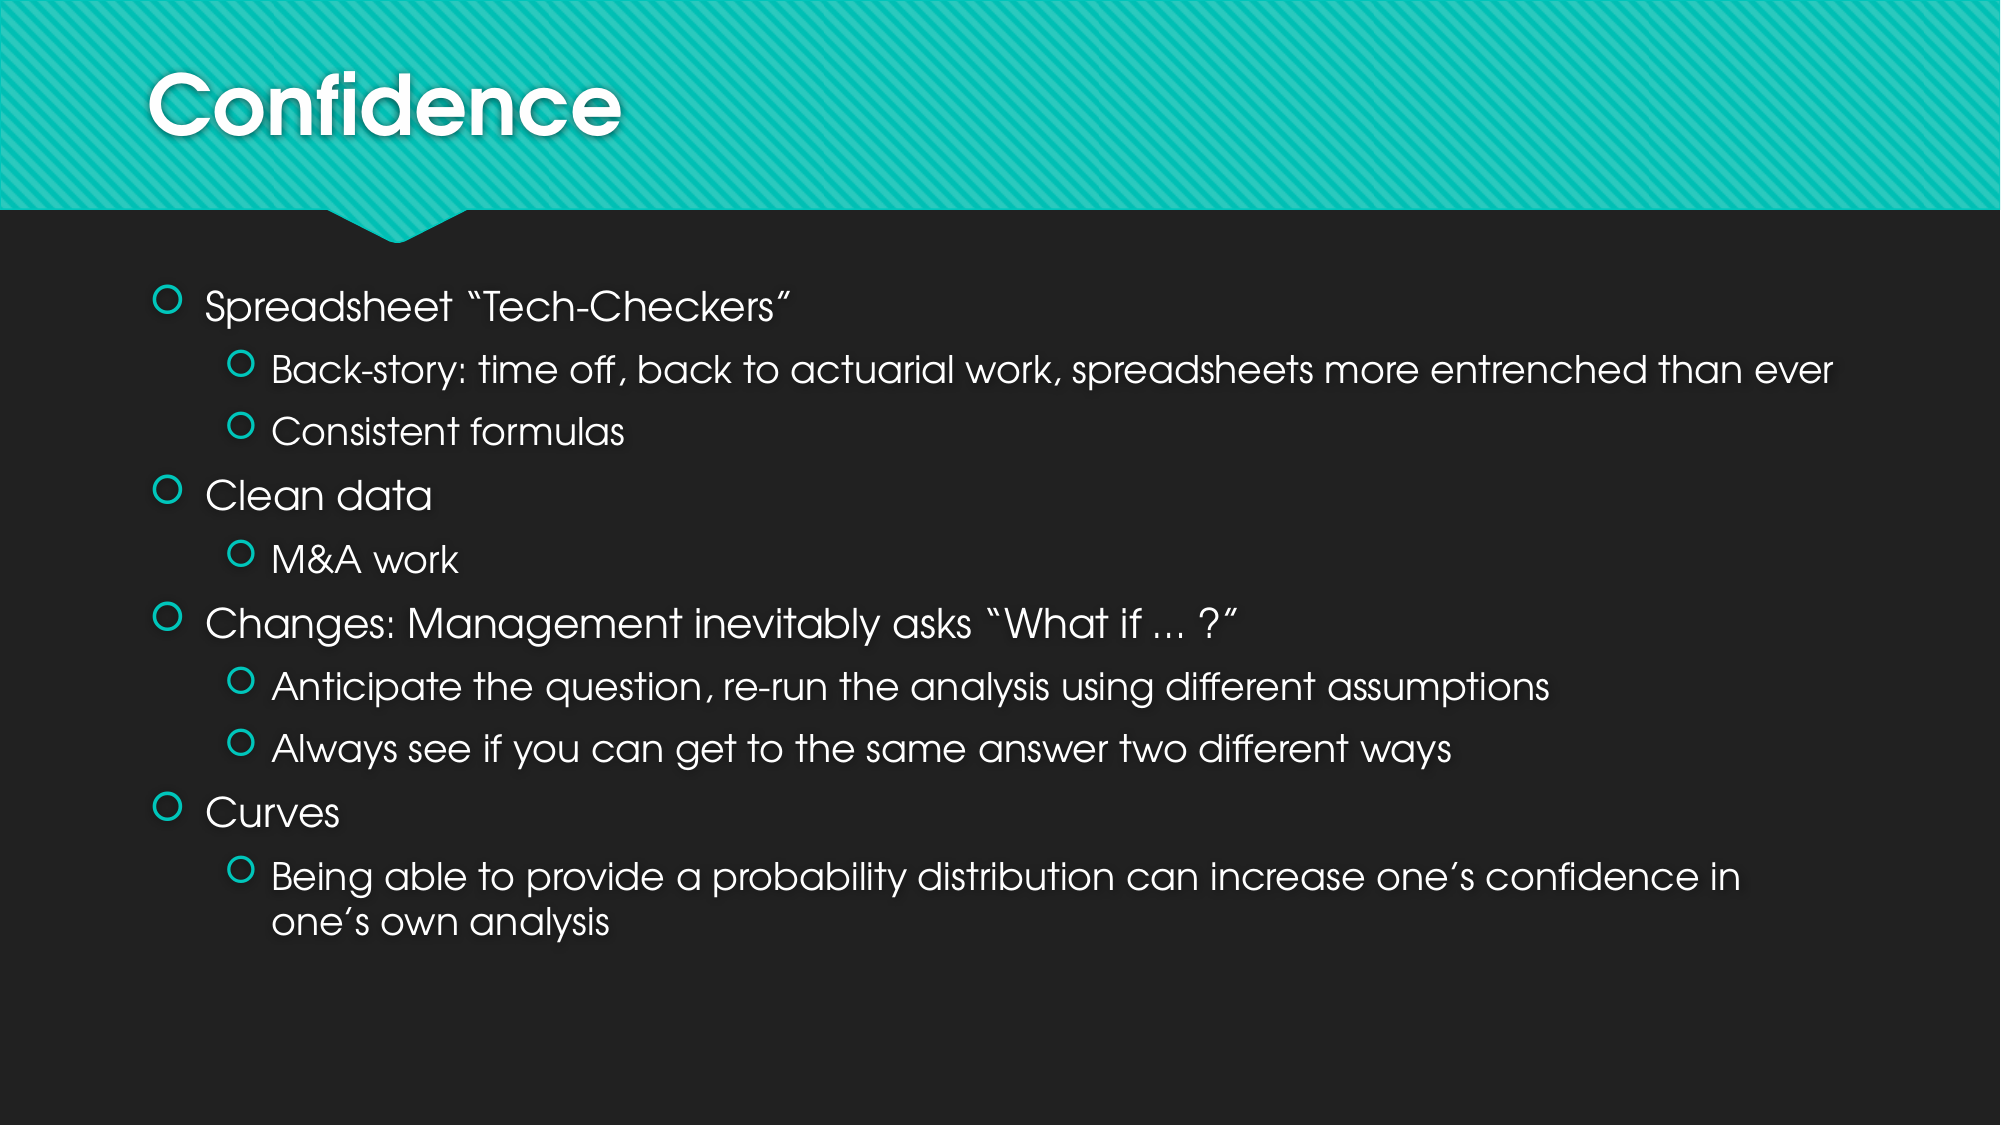

# Confidence
Spreadsheet “Tech-Checkers”
Back-story: time off, back to actuarial work, spreadsheets more entrenched than ever
Consistent formulas
Clean data
M&A work
Changes: Management inevitably asks “What if … ?”
Anticipate the question, re-run the analysis using different assumptions
Always see if you can get to the same answer two different ways
Curves
Being able to provide a probability distribution can increase one’s confidence in one’s own analysis